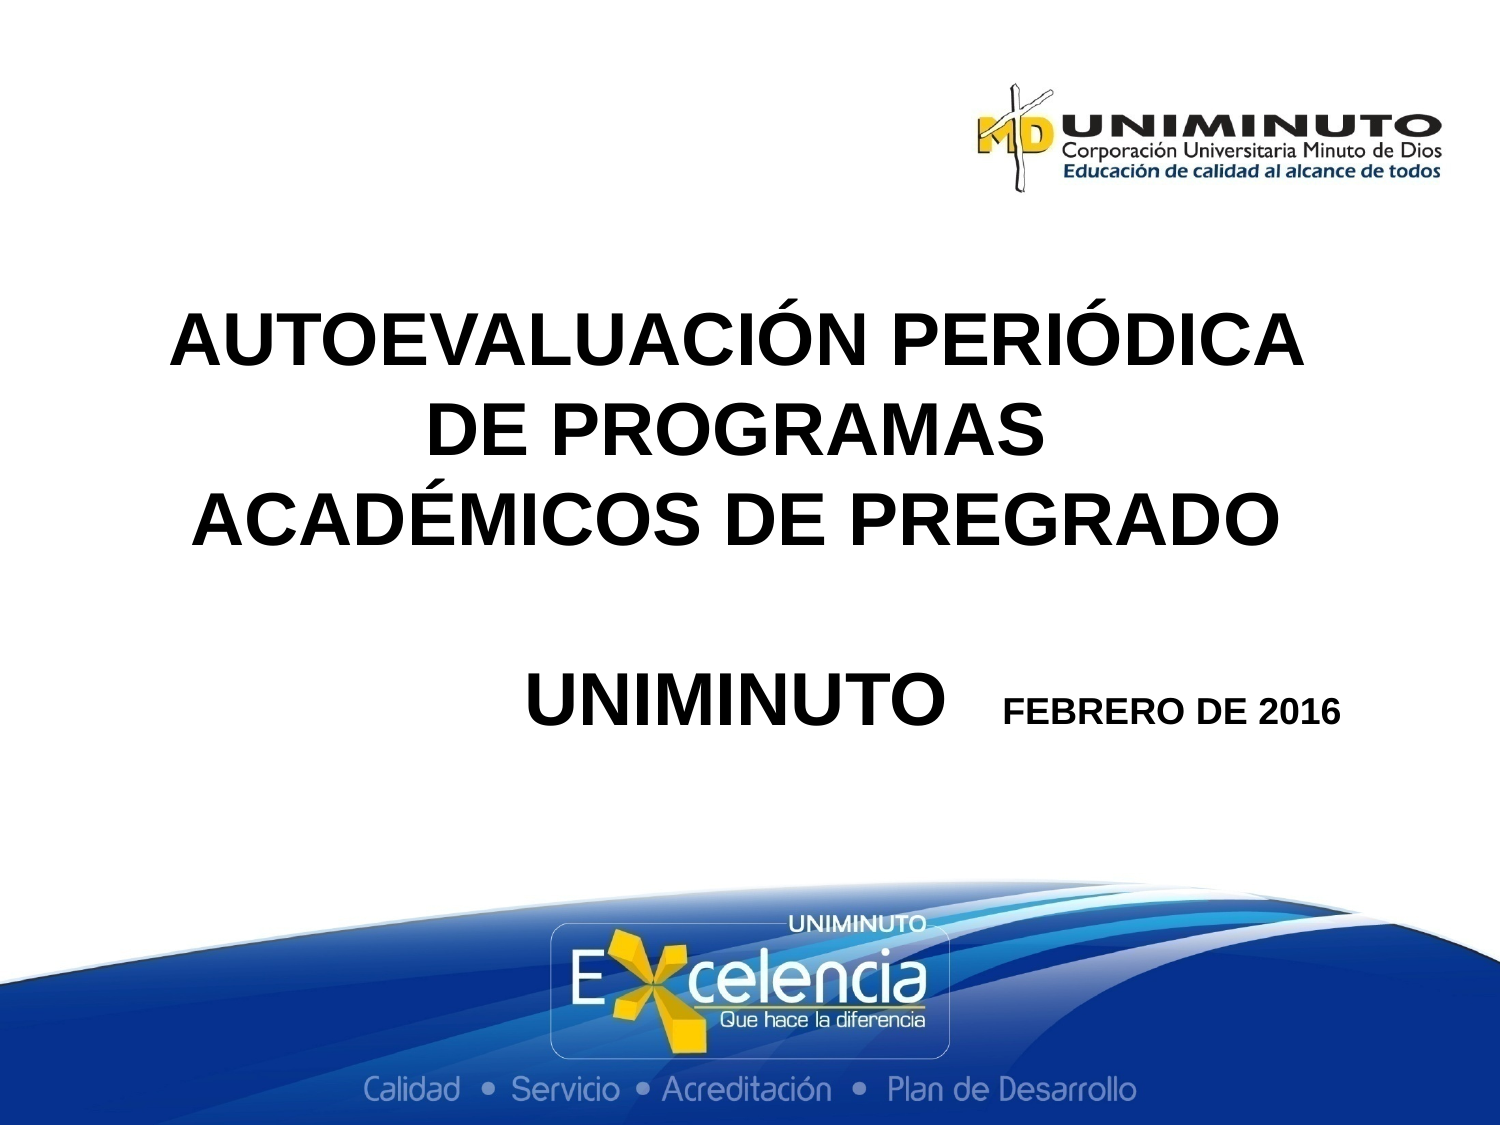

AUTOEVALUACIÓN PERIÓDICA DE PROGRAMAS ACADÉMICOS de pregrado

UNIMINUTO
FEBRERO DE 2016